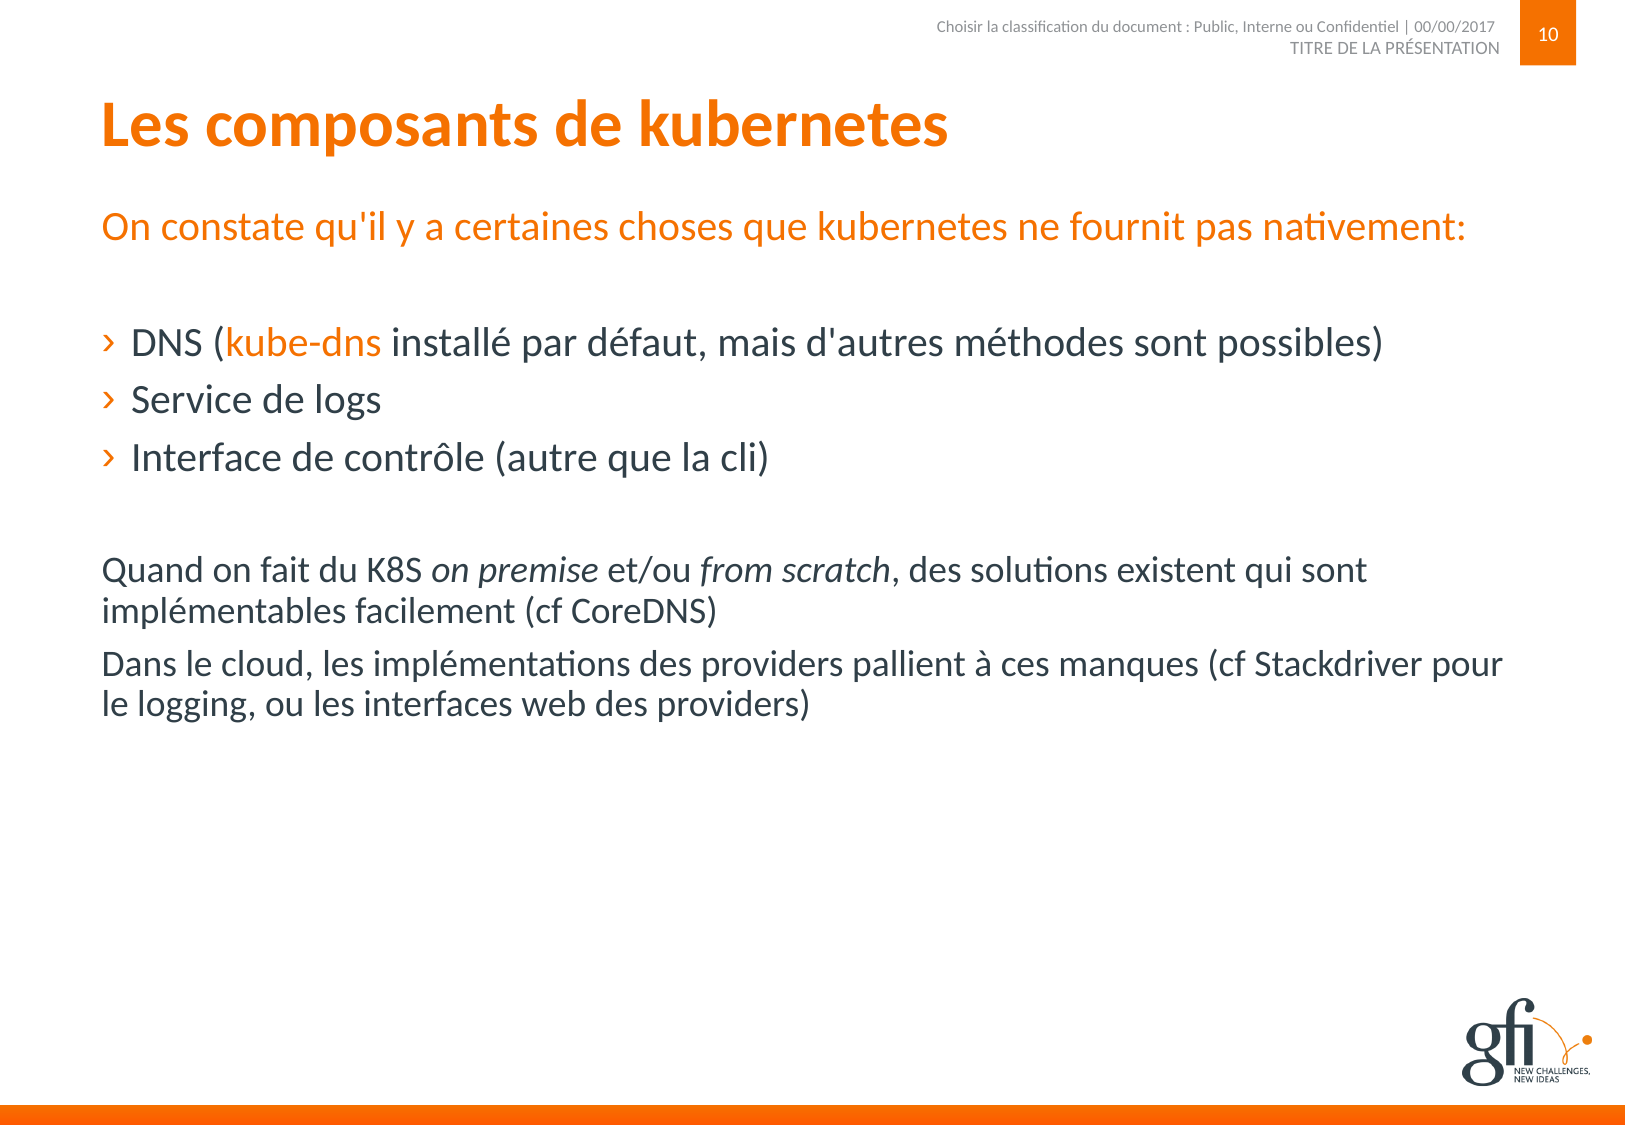

10
TITRE DE LA PRÉSENTATION
Choisir la classification du document : Public, Interne ou Confidentiel | 00/00/2017
# Les composants de kubernetes
On constate qu'il y a certaines choses que kubernetes ne fournit pas nativement:

DNS (kube-dns installé par défaut, mais d'autres méthodes sont possibles)
Service de logs
Interface de contrôle (autre que la cli)

Quand on fait du K8S on premise et/ou from scratch, des solutions existent qui sont implémentables facilement (cf CoreDNS)
Dans le cloud, les implémentations des providers pallient à ces manques (cf Stackdriver pour le logging, ou les interfaces web des providers)